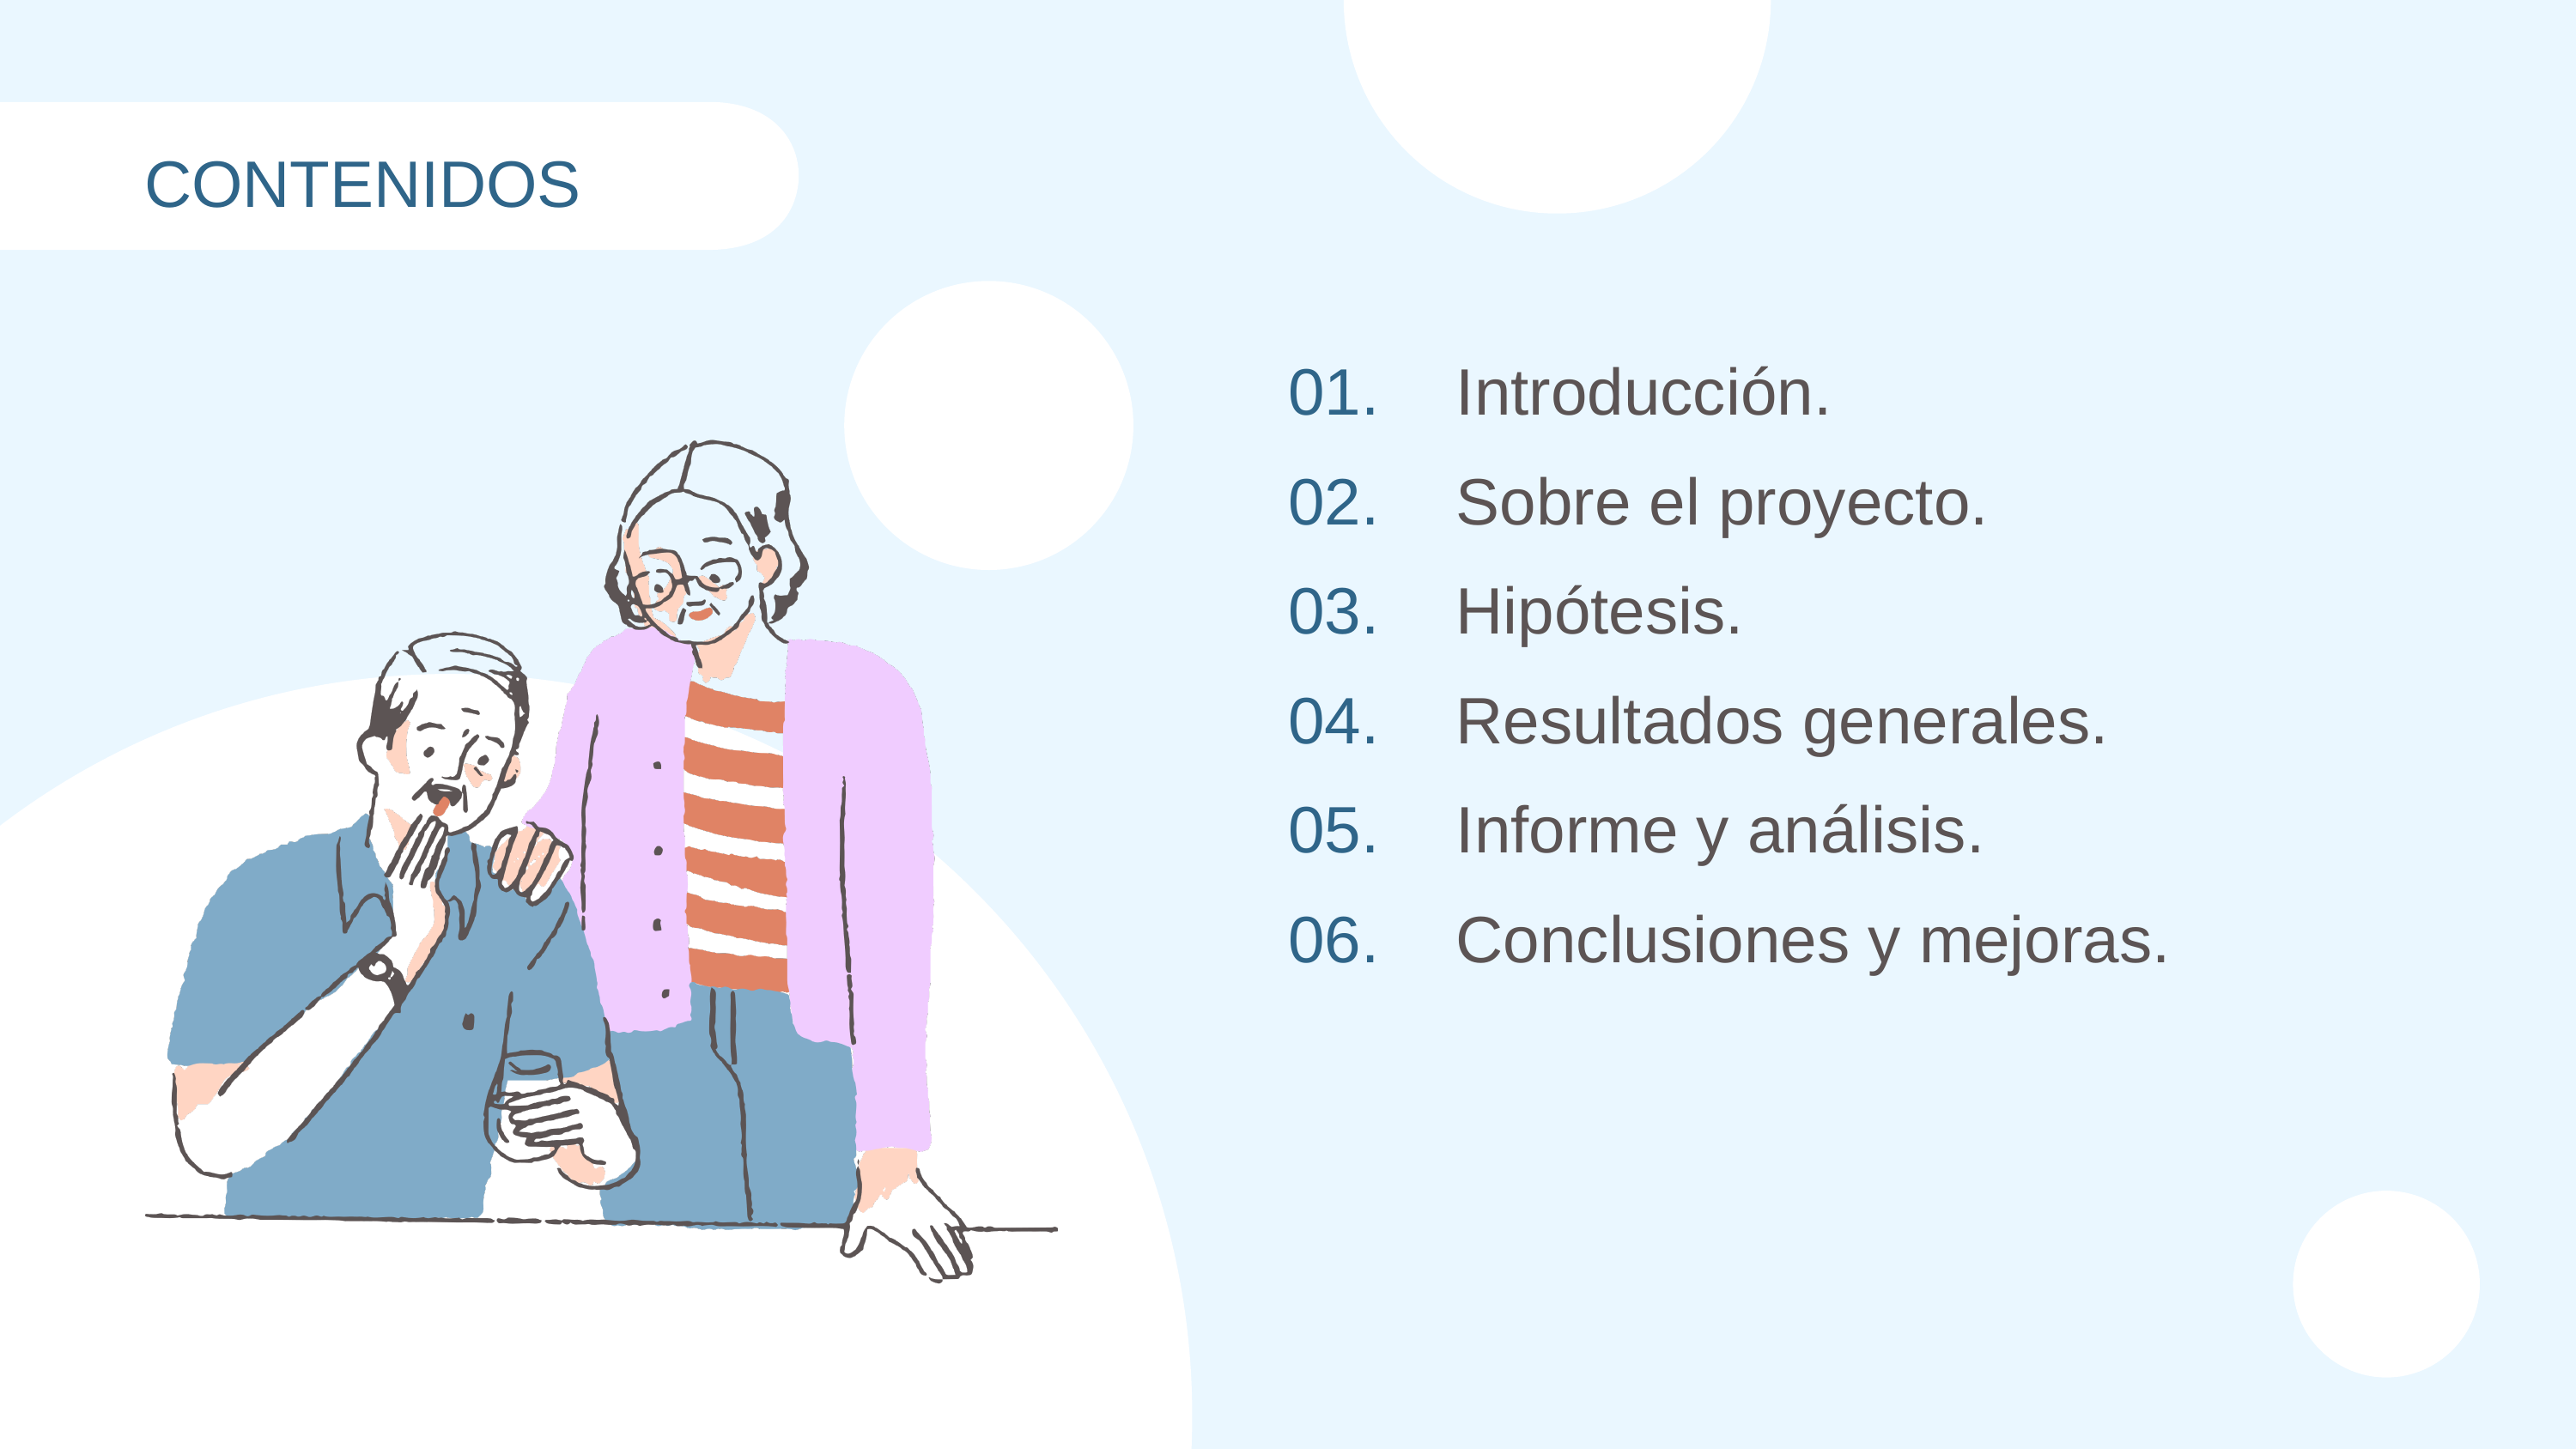

CONTENIDOS

01.
02.
03.
04.
05.
06.

Introducción.
Sobre el proyecto.
Hipótesis.
Resultados generales.
Informe y análisis.
Conclusiones y mejoras.